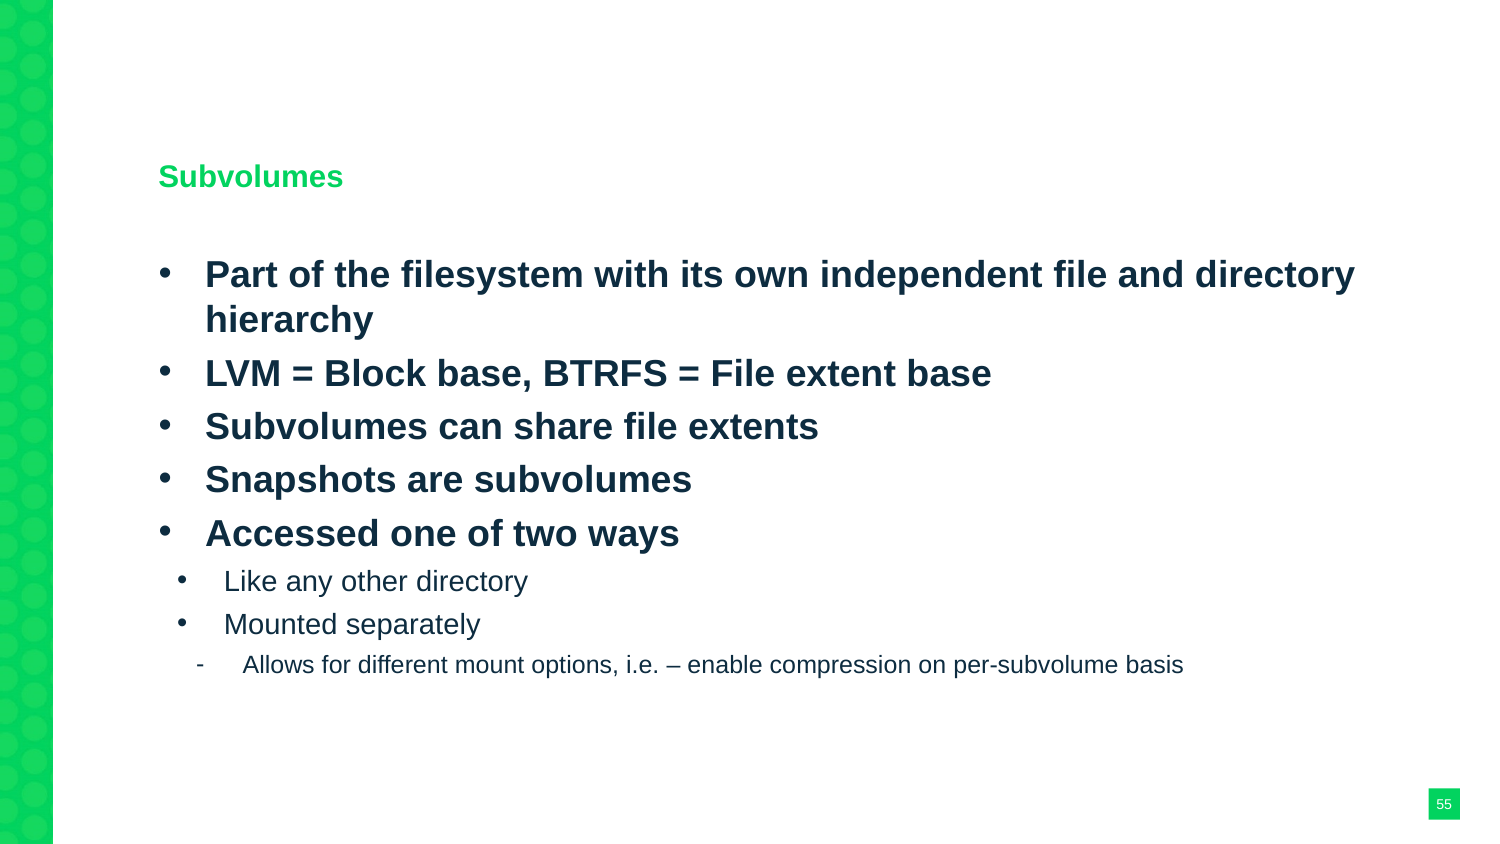

Advanced Features
Subvolumes
Part of the filesystem with its own independent file and directory hierarchy
LVM = Block base, BTRFS = File extent base
Subvolumes can share file extents
Snapshots are subvolumes
Accessed one of two ways
Like any other directory
Mounted separately
Allows for different mount options, i.e. – enable compression on per-subvolume basis
55